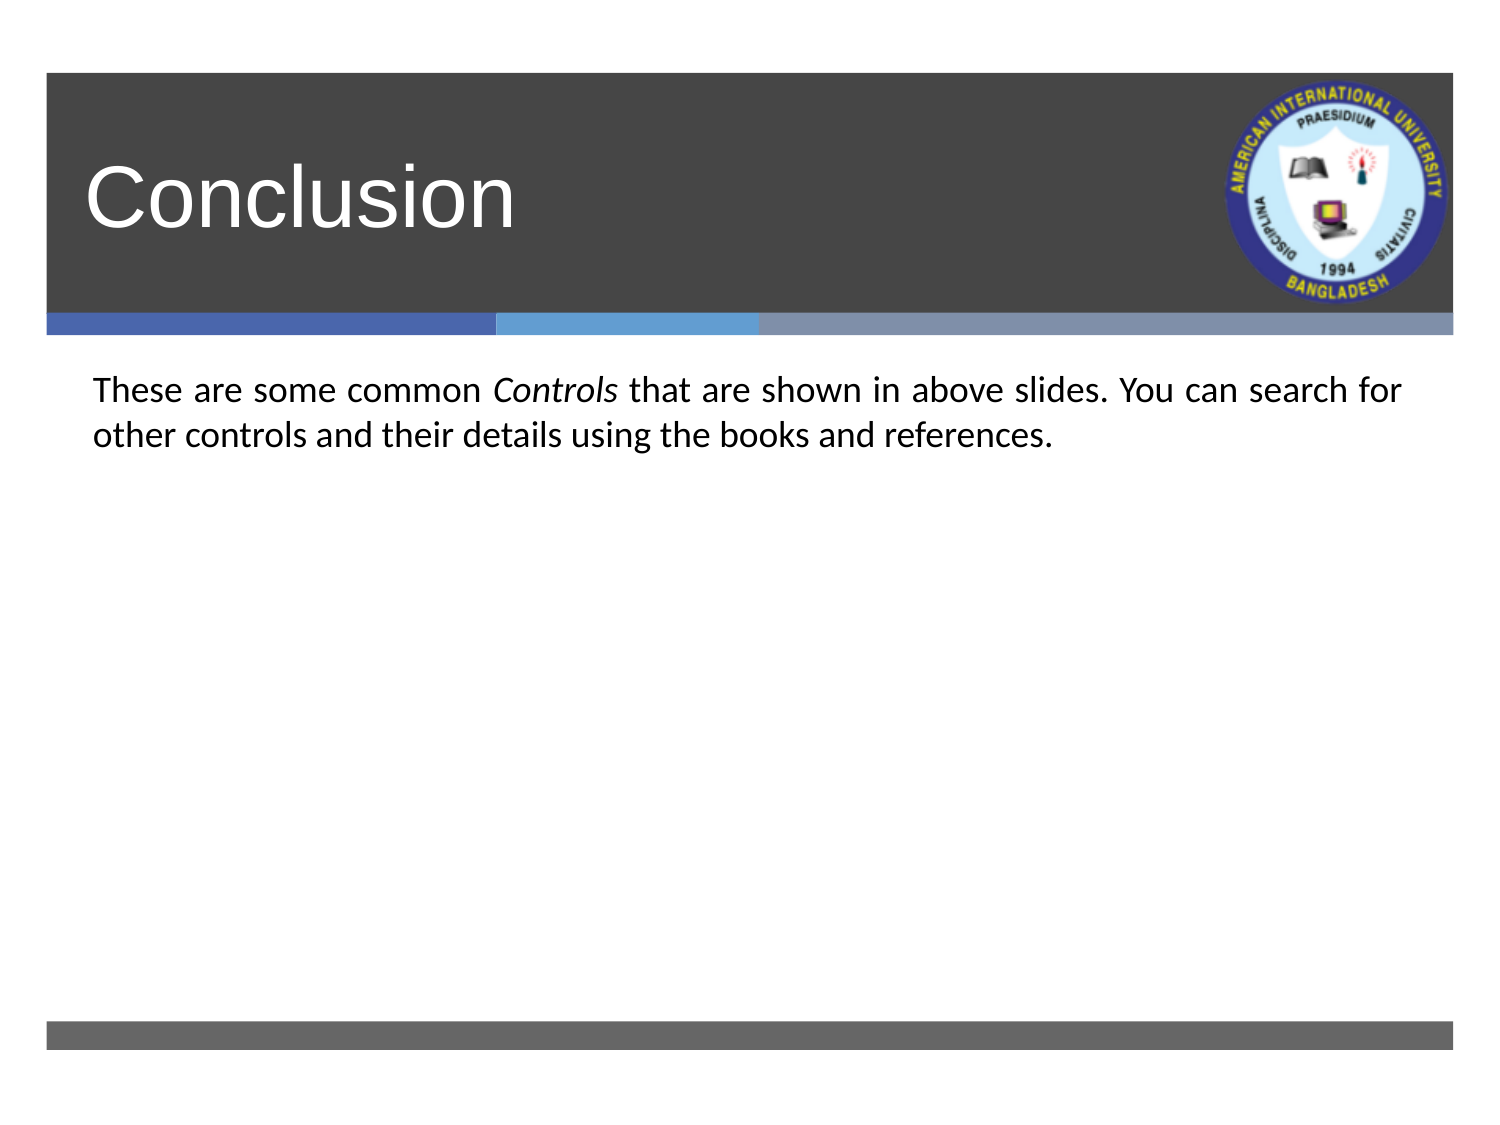

# Conclusion
These are some common Controls that are shown in above slides. You can search for other controls and their details using the books and references.